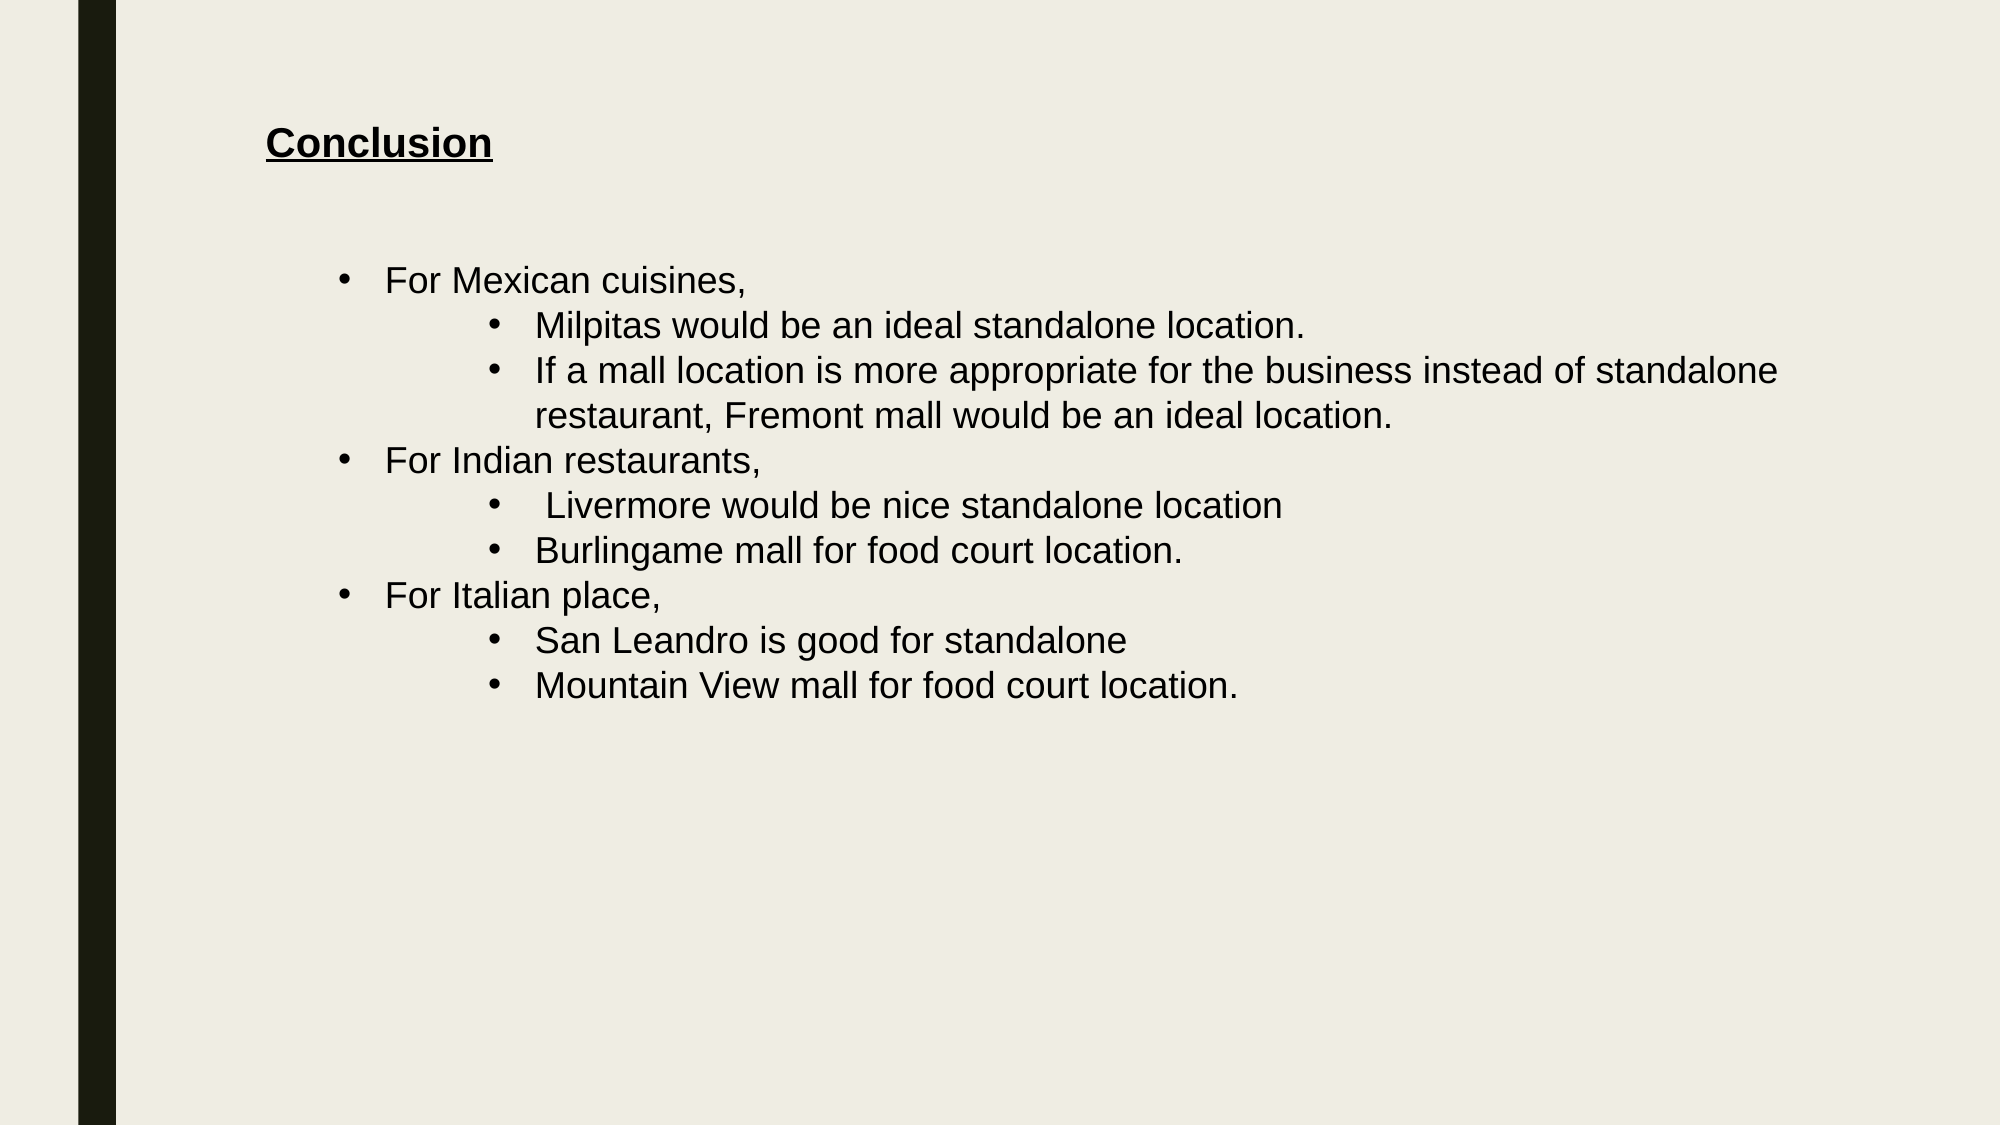

Conclusion
For Mexican cuisines,
Milpitas would be an ideal standalone location.
If a mall location is more appropriate for the business instead of standalone restaurant, Fremont mall would be an ideal location.
For Indian restaurants,
 Livermore would be nice standalone location
Burlingame mall for food court location.
For Italian place,
San Leandro is good for standalone
Mountain View mall for food court location.